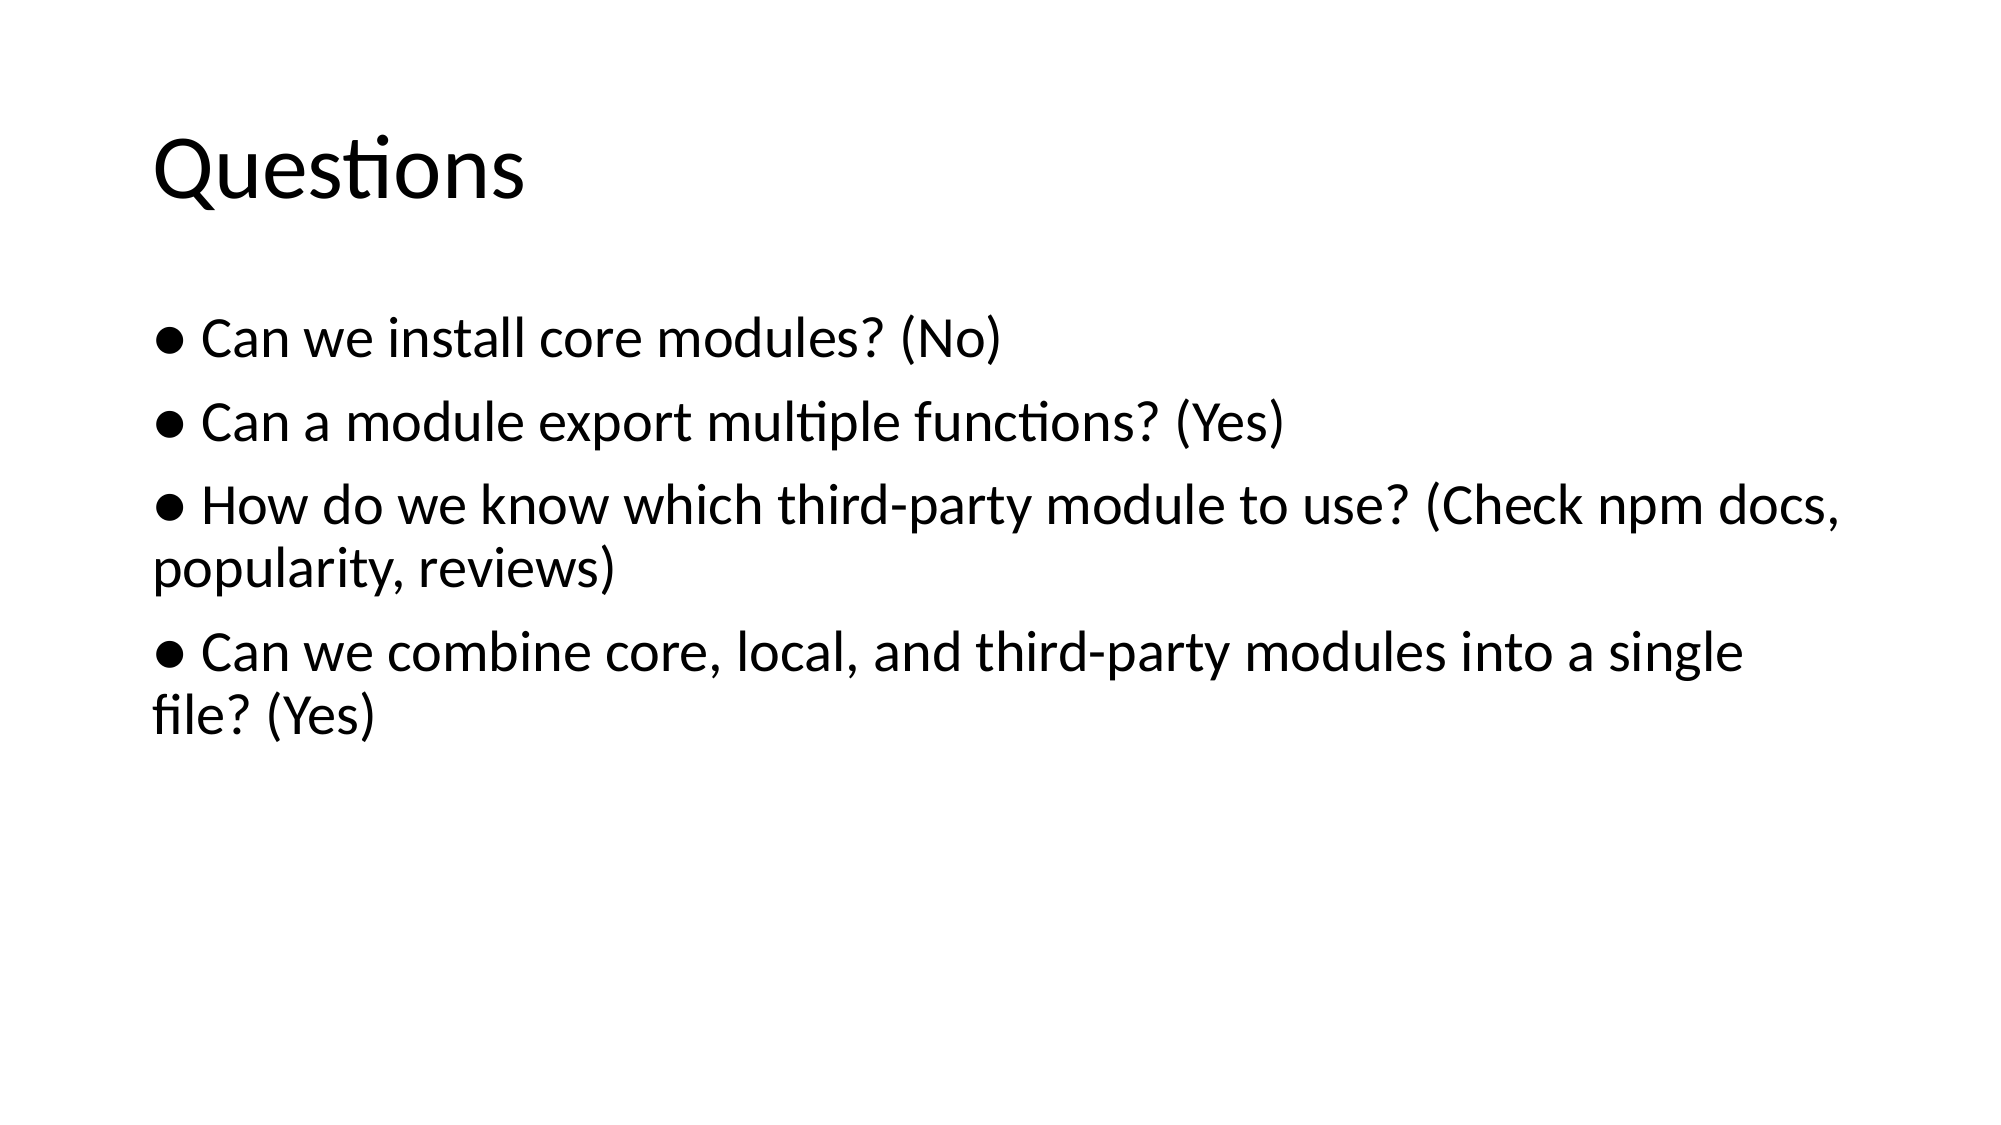

# Questions
● Can we install core modules? (No)
● Can a module export multiple functions? (Yes)
● How do we know which third-party module to use? (Check npm docs, popularity, reviews)
● Can we combine core, local, and third-party modules into a single file? (Yes)